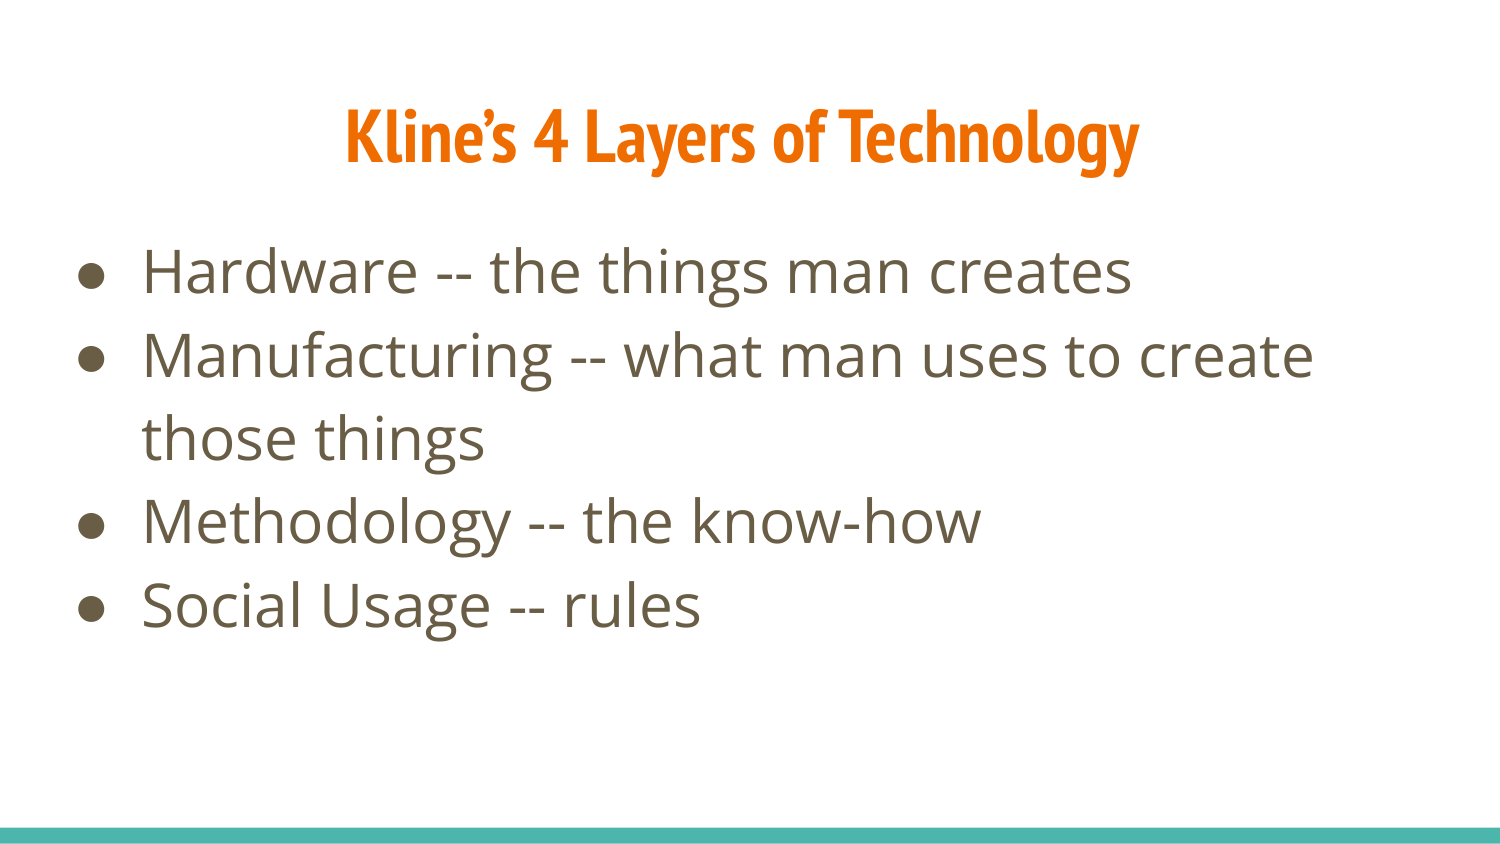

# Kline’s 4 Layers of Technology
Hardware -- the things man creates
Manufacturing -- what man uses to create those things
Methodology -- the know-how
Social Usage -- rules